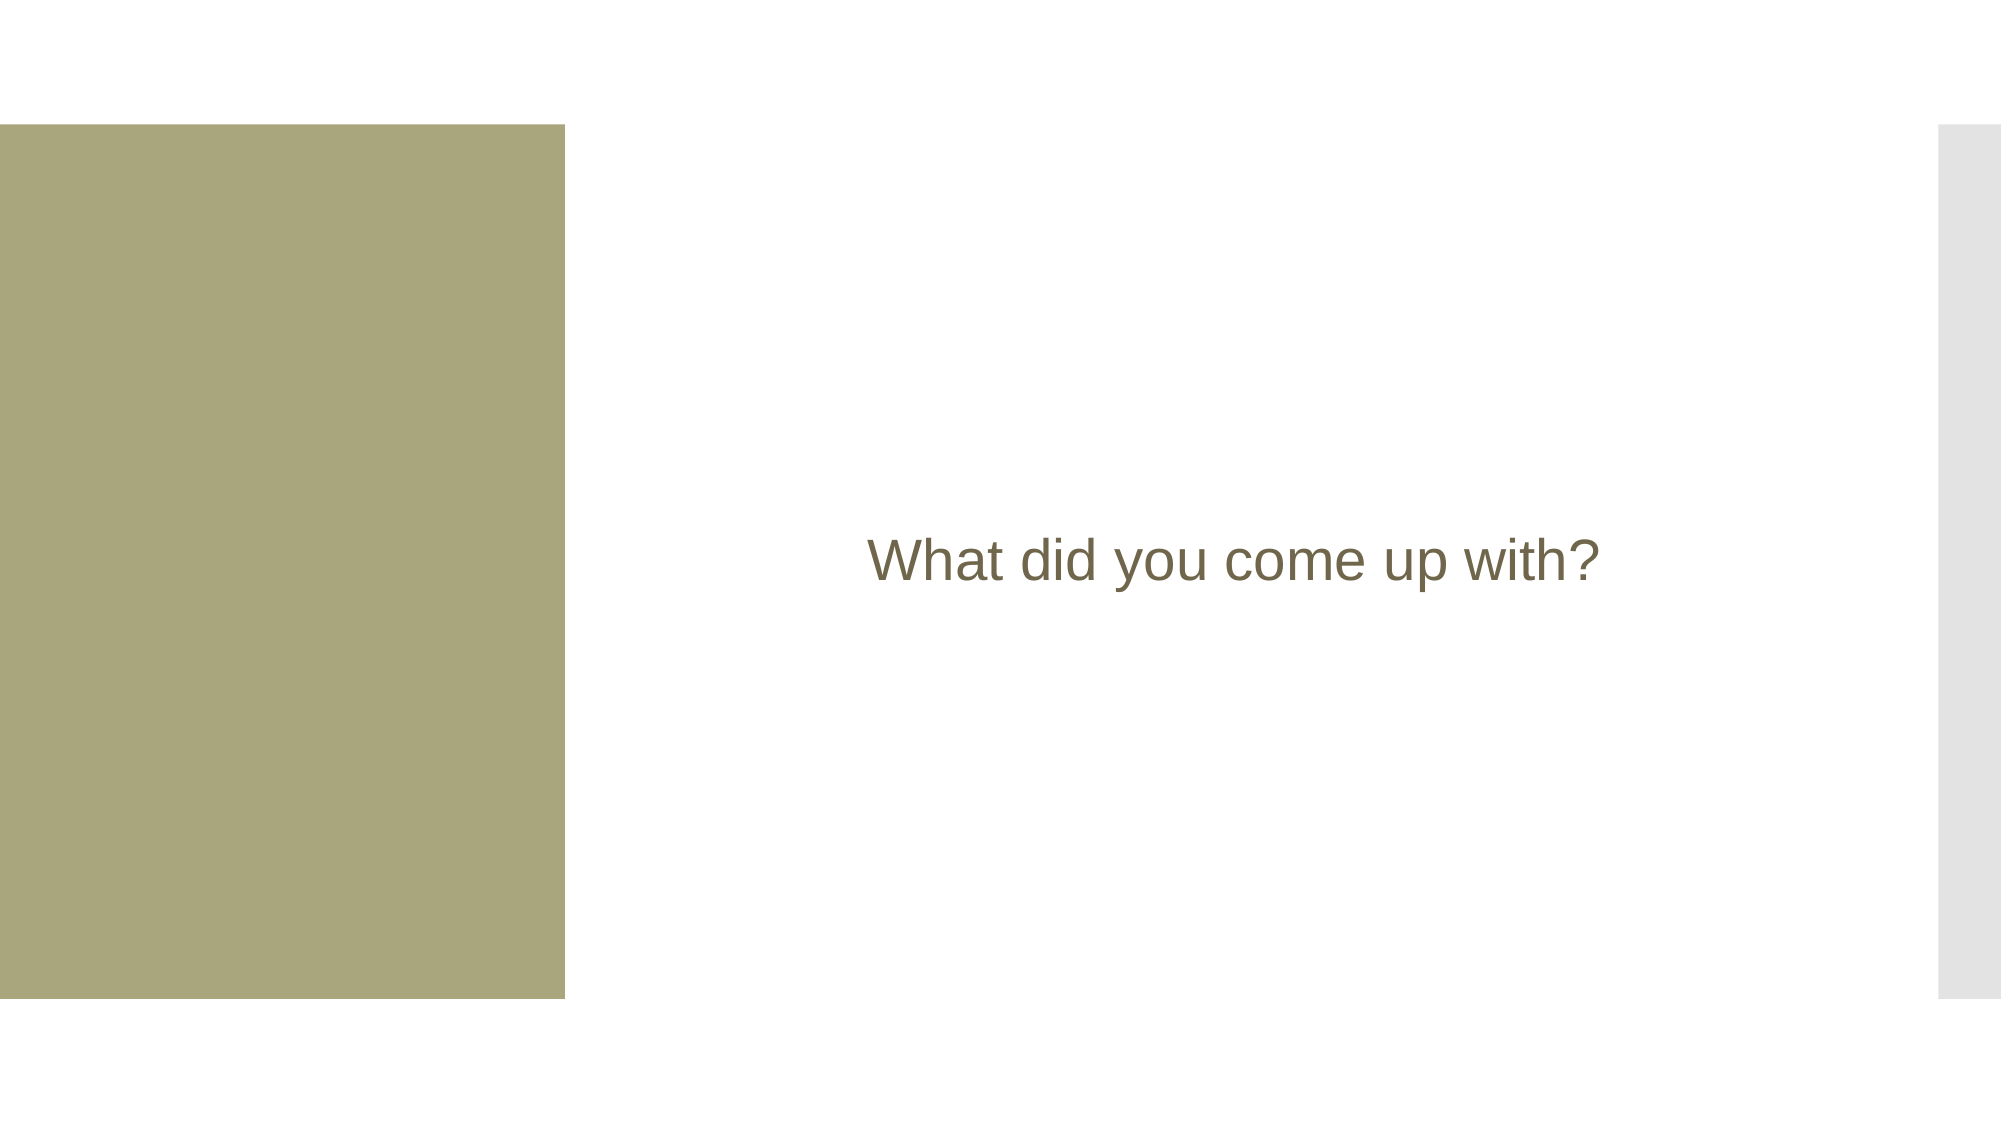

What did you come up with?
#